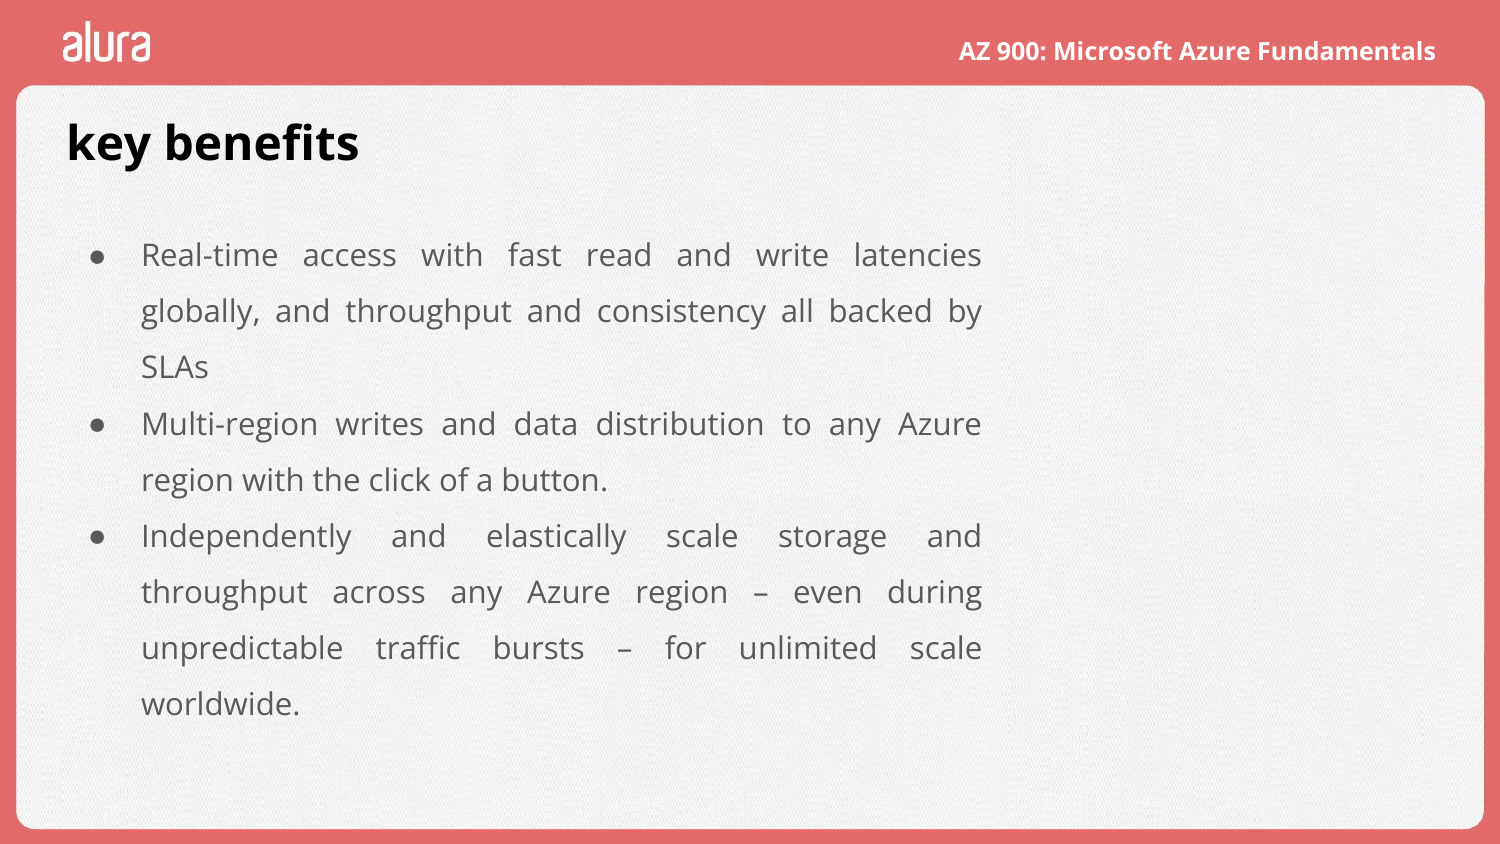

# key benefits
Real-time access with fast read and write latencies globally, and throughput and consistency all backed by SLAs
Multi-region writes and data distribution to any Azure region with the click of a button.
Independently and elastically scale storage and throughput across any Azure region – even during unpredictable traffic bursts – for unlimited scale worldwide.